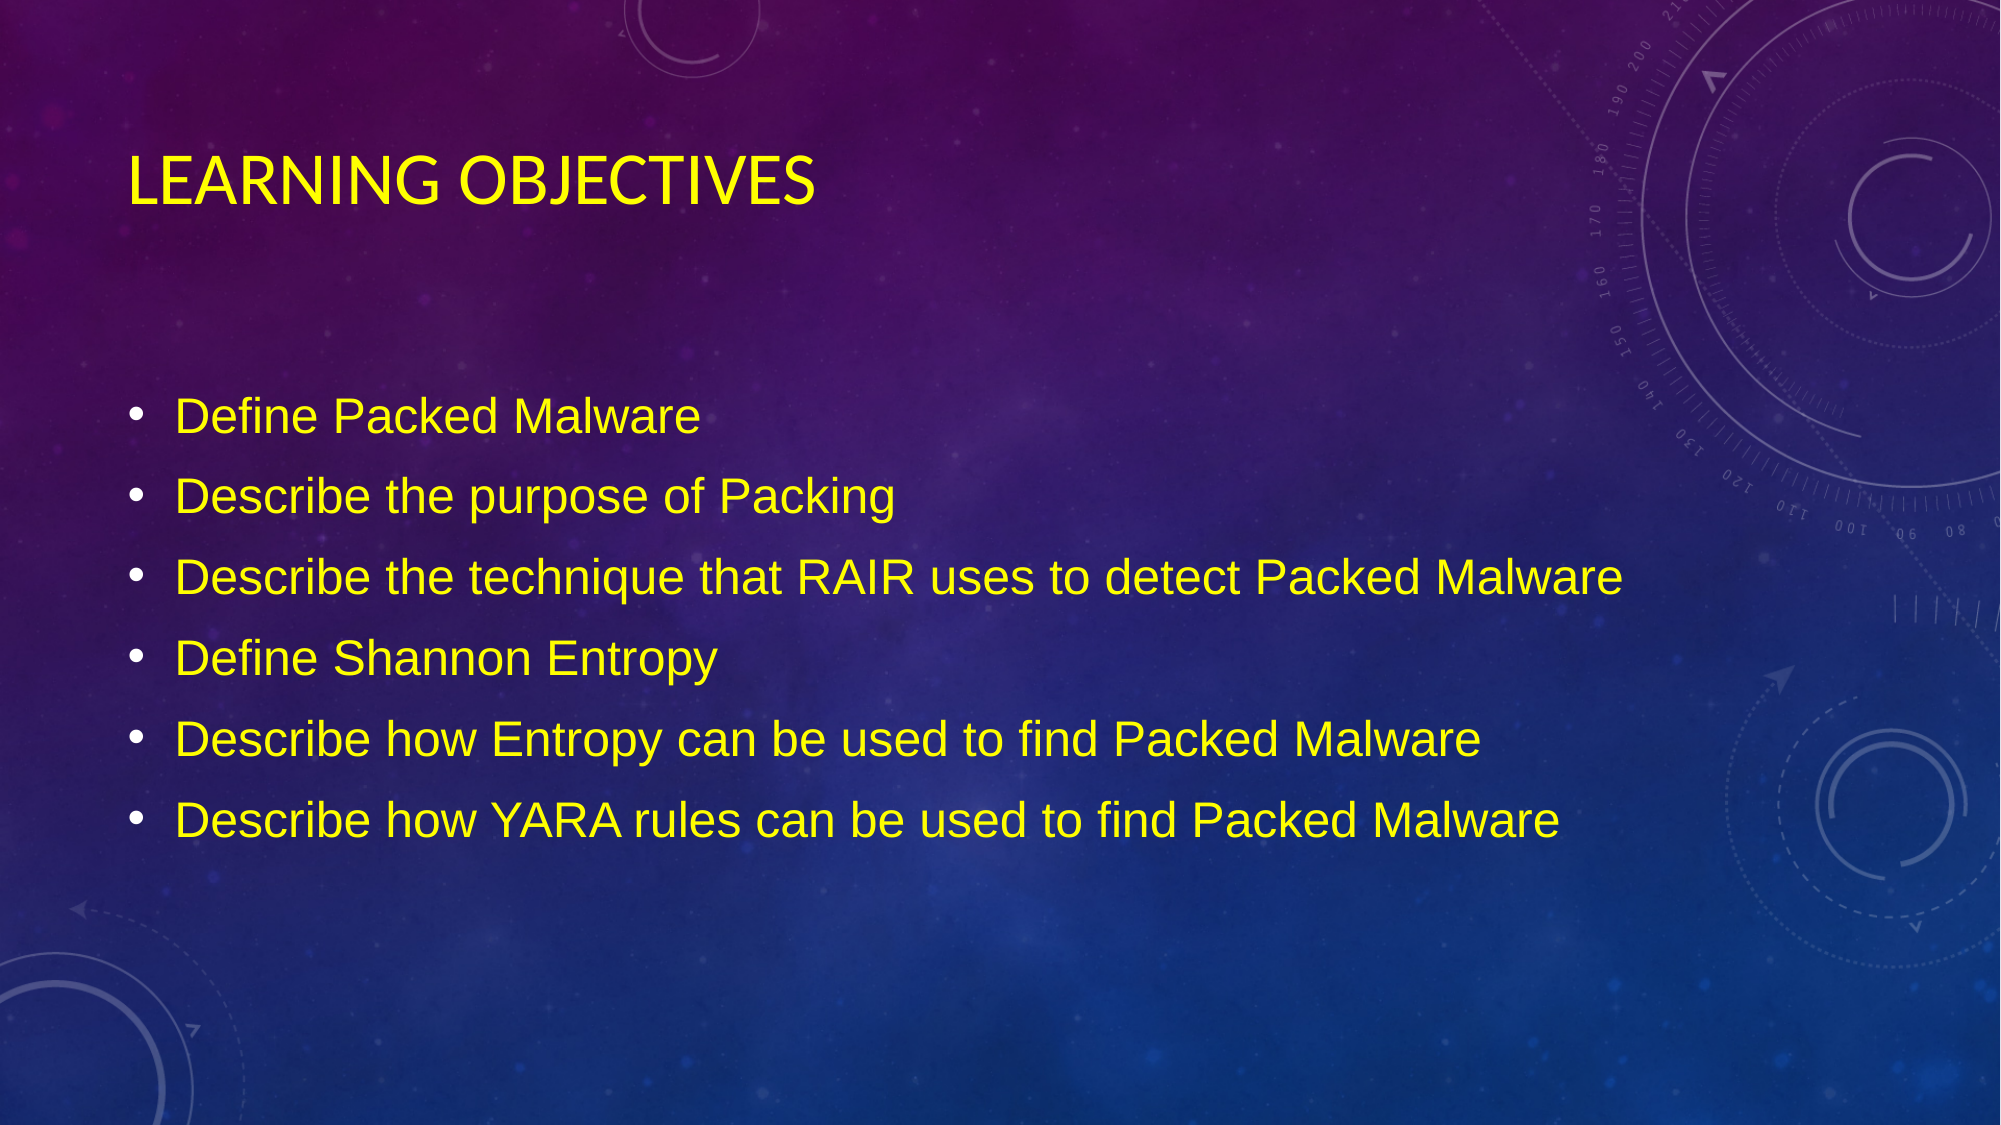

# LEARNING OBJECTIVES

Define Packed Malware
Describe the purpose of Packing
Describe the technique that RAIR uses to detect Packed Malware
Define Shannon Entropy
Describe how Entropy can be used to find Packed Malware
Describe how YARA rules can be used to find Packed Malware